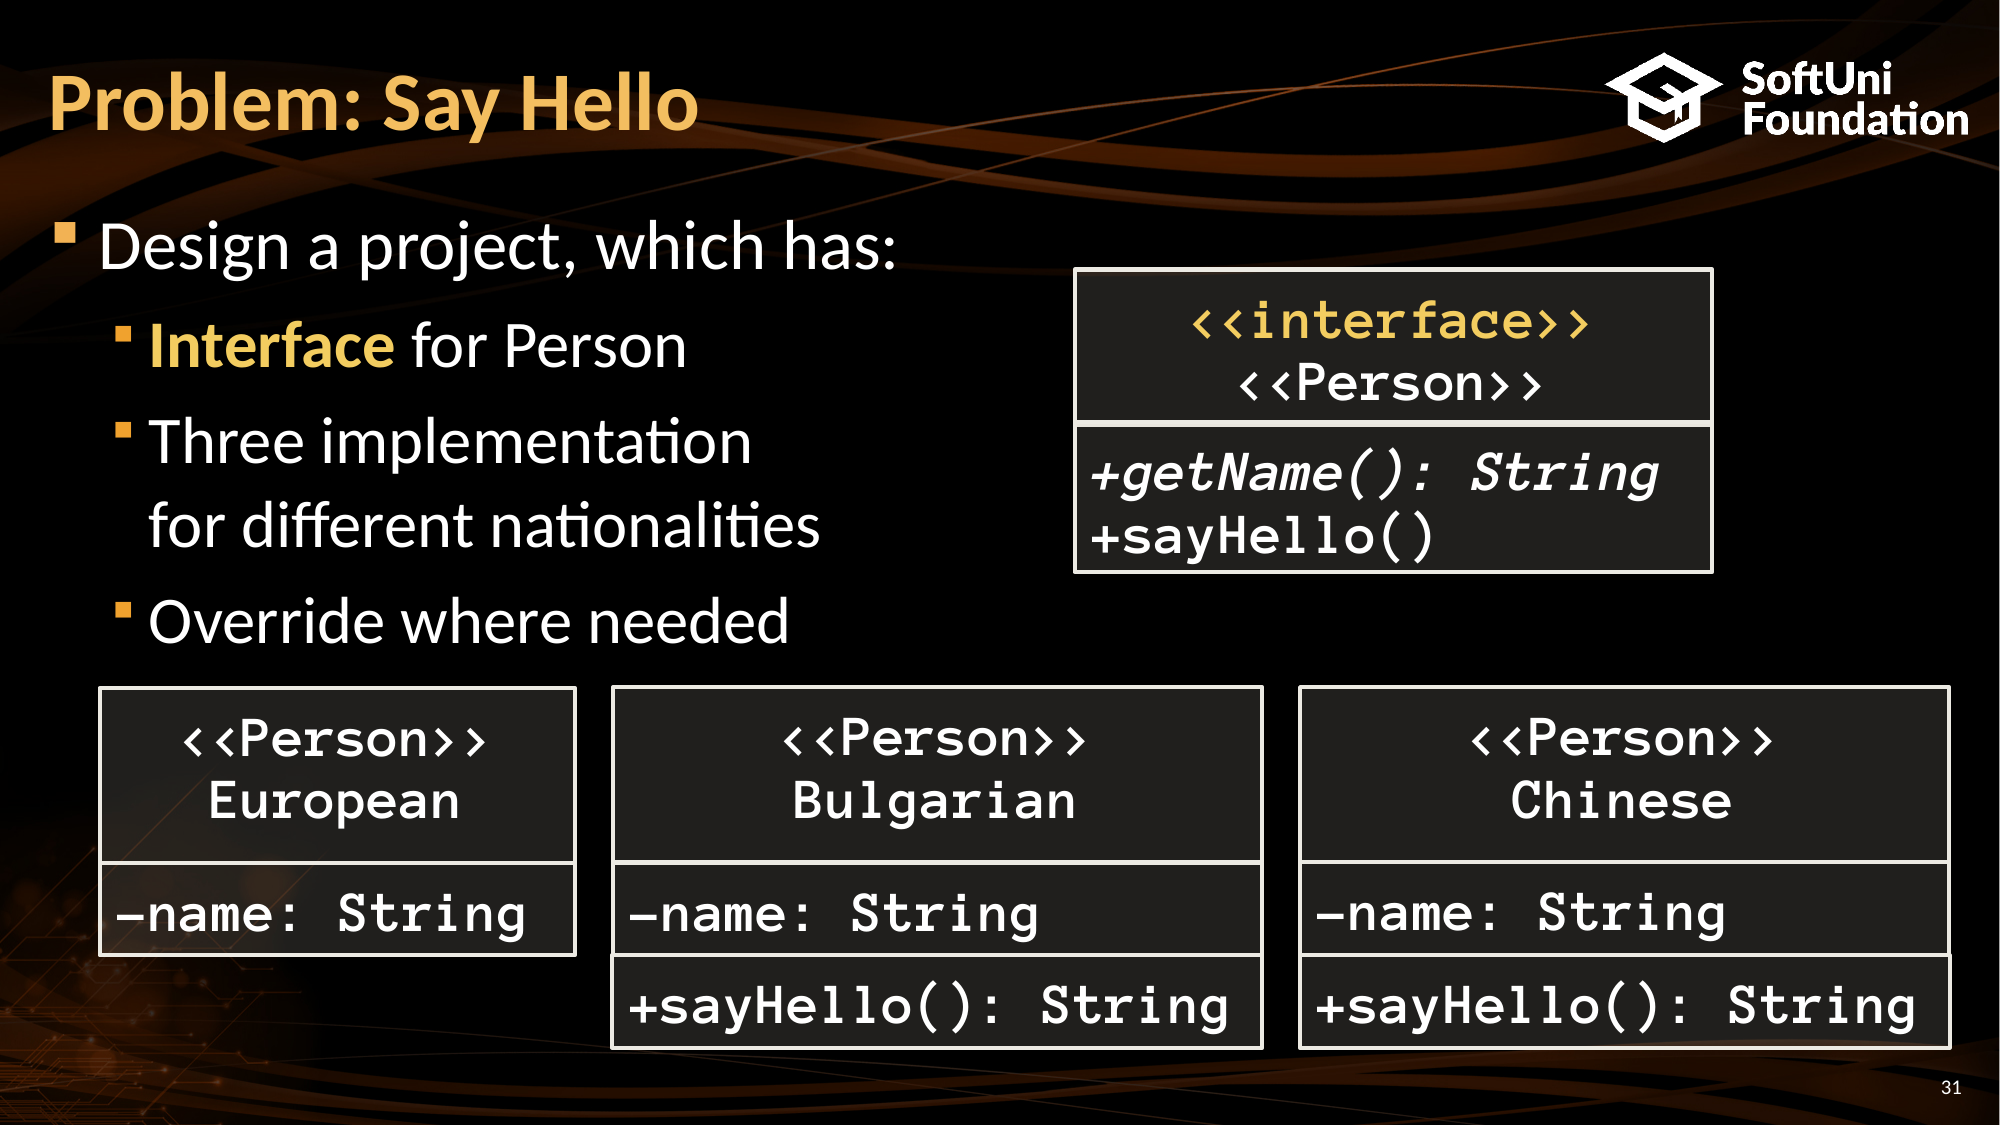

# Problem: Say Hello
Design a project, which has:
Interface for Person
Three implementation
for different nationalities
Override where needed
<<interface>>
<<Person>>
+getName(): String
+sayHello()
<<Person>>
Bulgarian
-name: String
+sayHello(): String
<<Person>>
Chinese
-name: String
+sayHello(): String
<<Person>>
European
-name: String
31